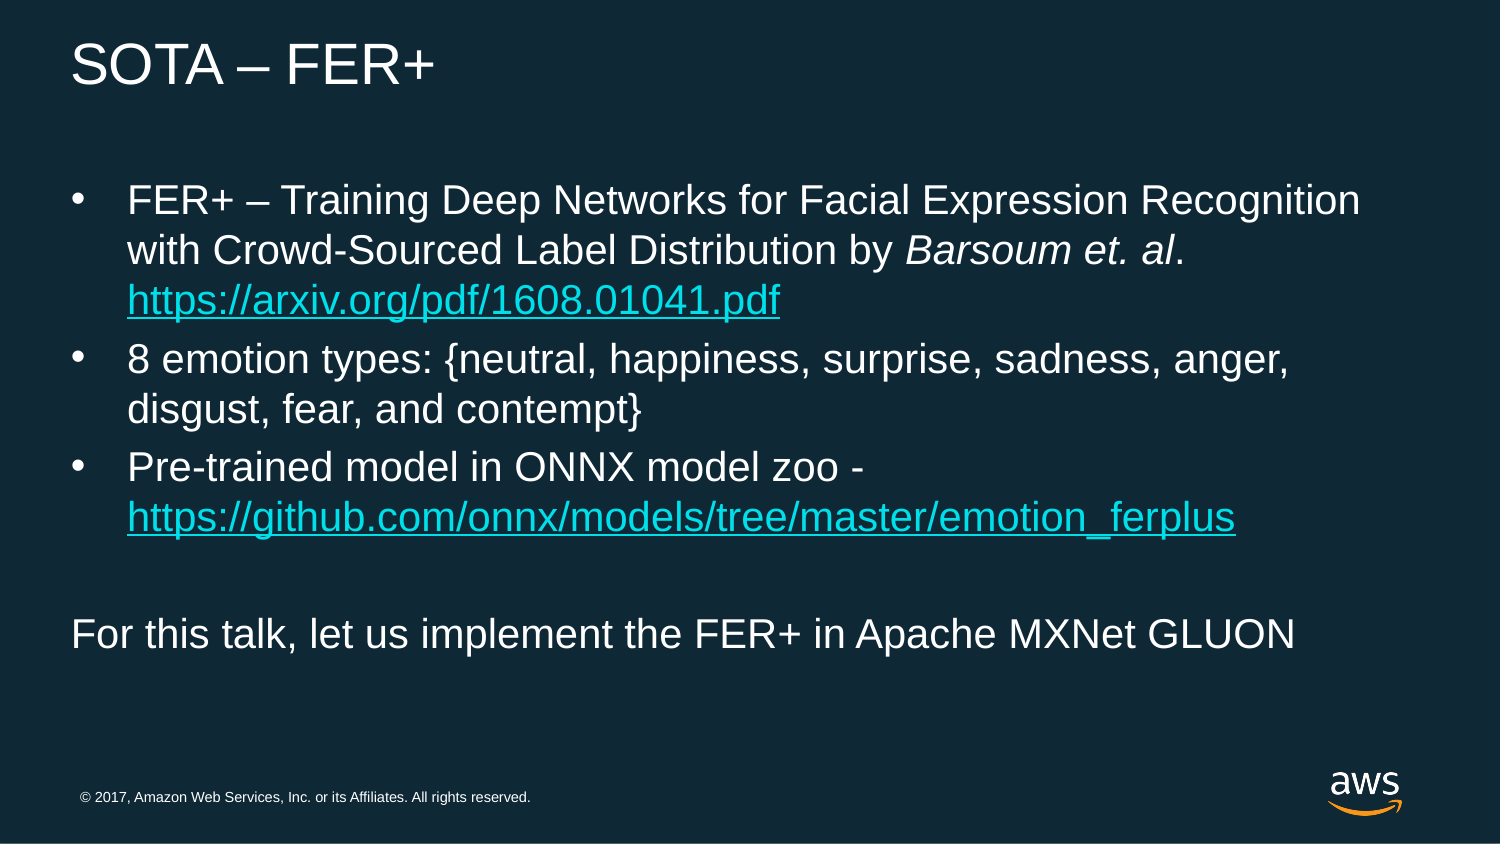

# SOTA – FER+
FER+ – Training Deep Networks for Facial Expression Recognition with Crowd-Sourced Label Distribution by Barsoum et. al. https://arxiv.org/pdf/1608.01041.pdf
8 emotion types: {neutral, happiness, surprise, sadness, anger, disgust, fear, and contempt}
Pre-trained model in ONNX model zoo - https://github.com/onnx/models/tree/master/emotion_ferplus

For this talk, let us implement the FER+ in Apache MXNet GLUON